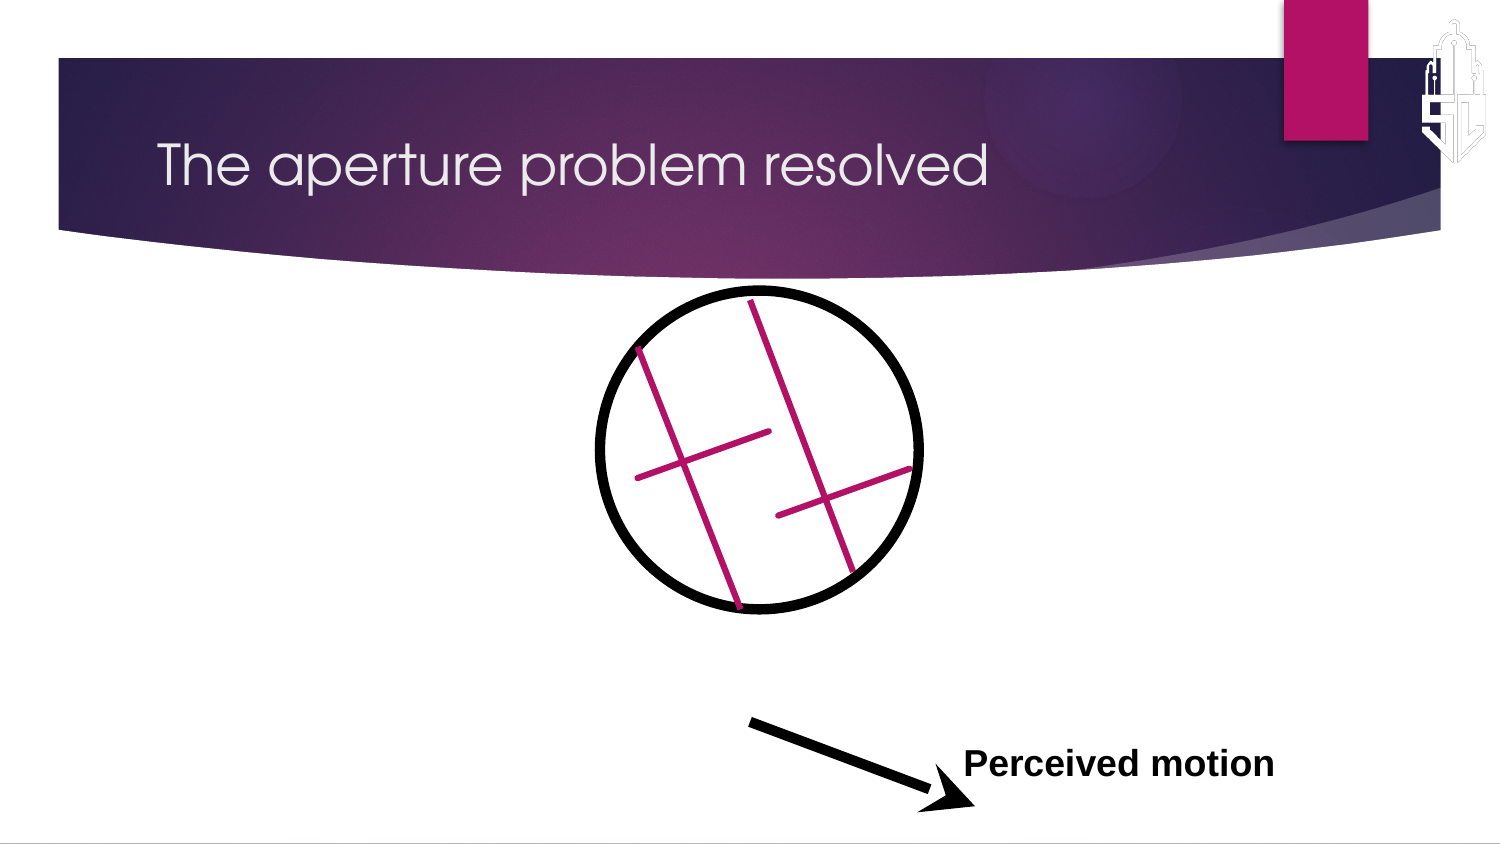

# The aperture problem resolved

Perceived motion